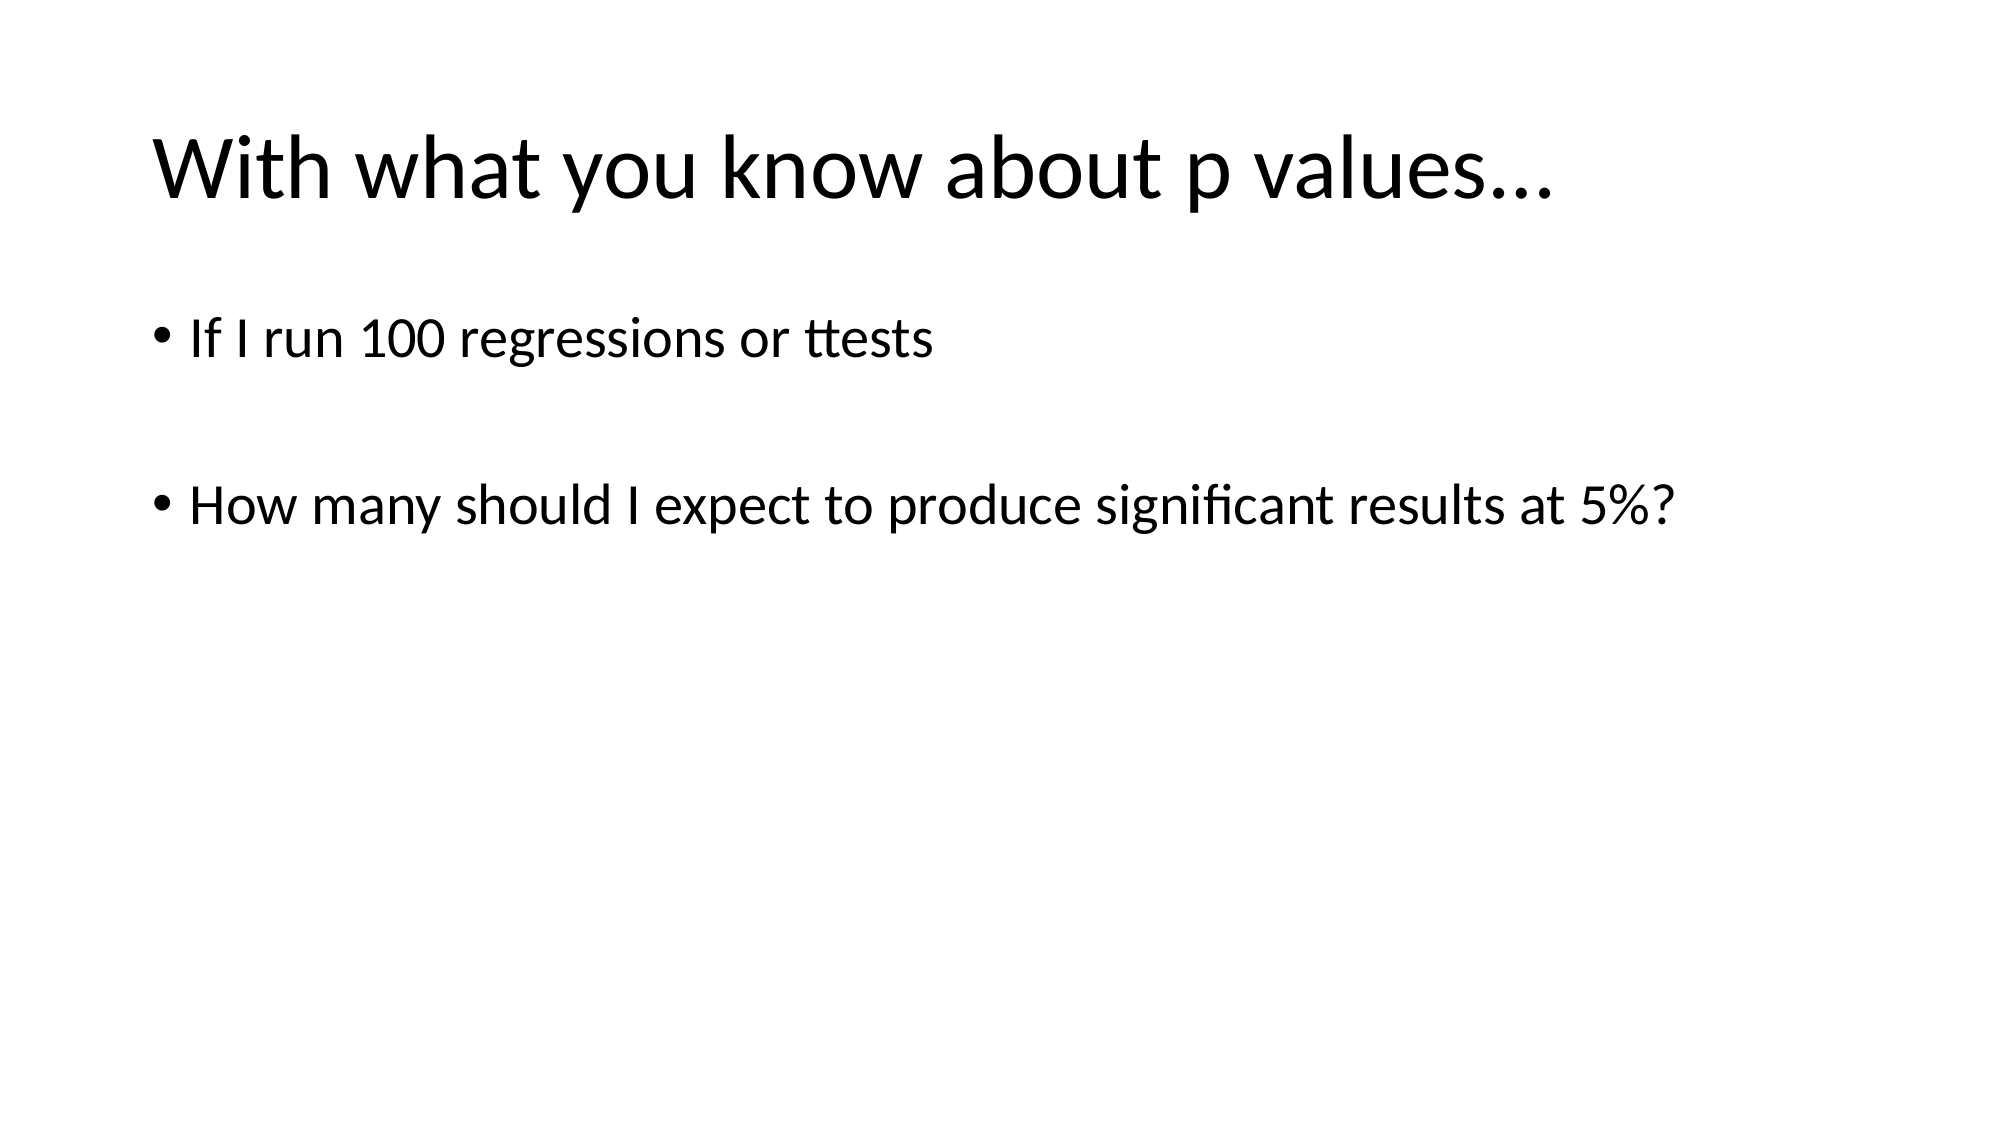

# With what you know about p values…
If I run 100 regressions or ttests

How many should I expect to produce significant results at 5%?